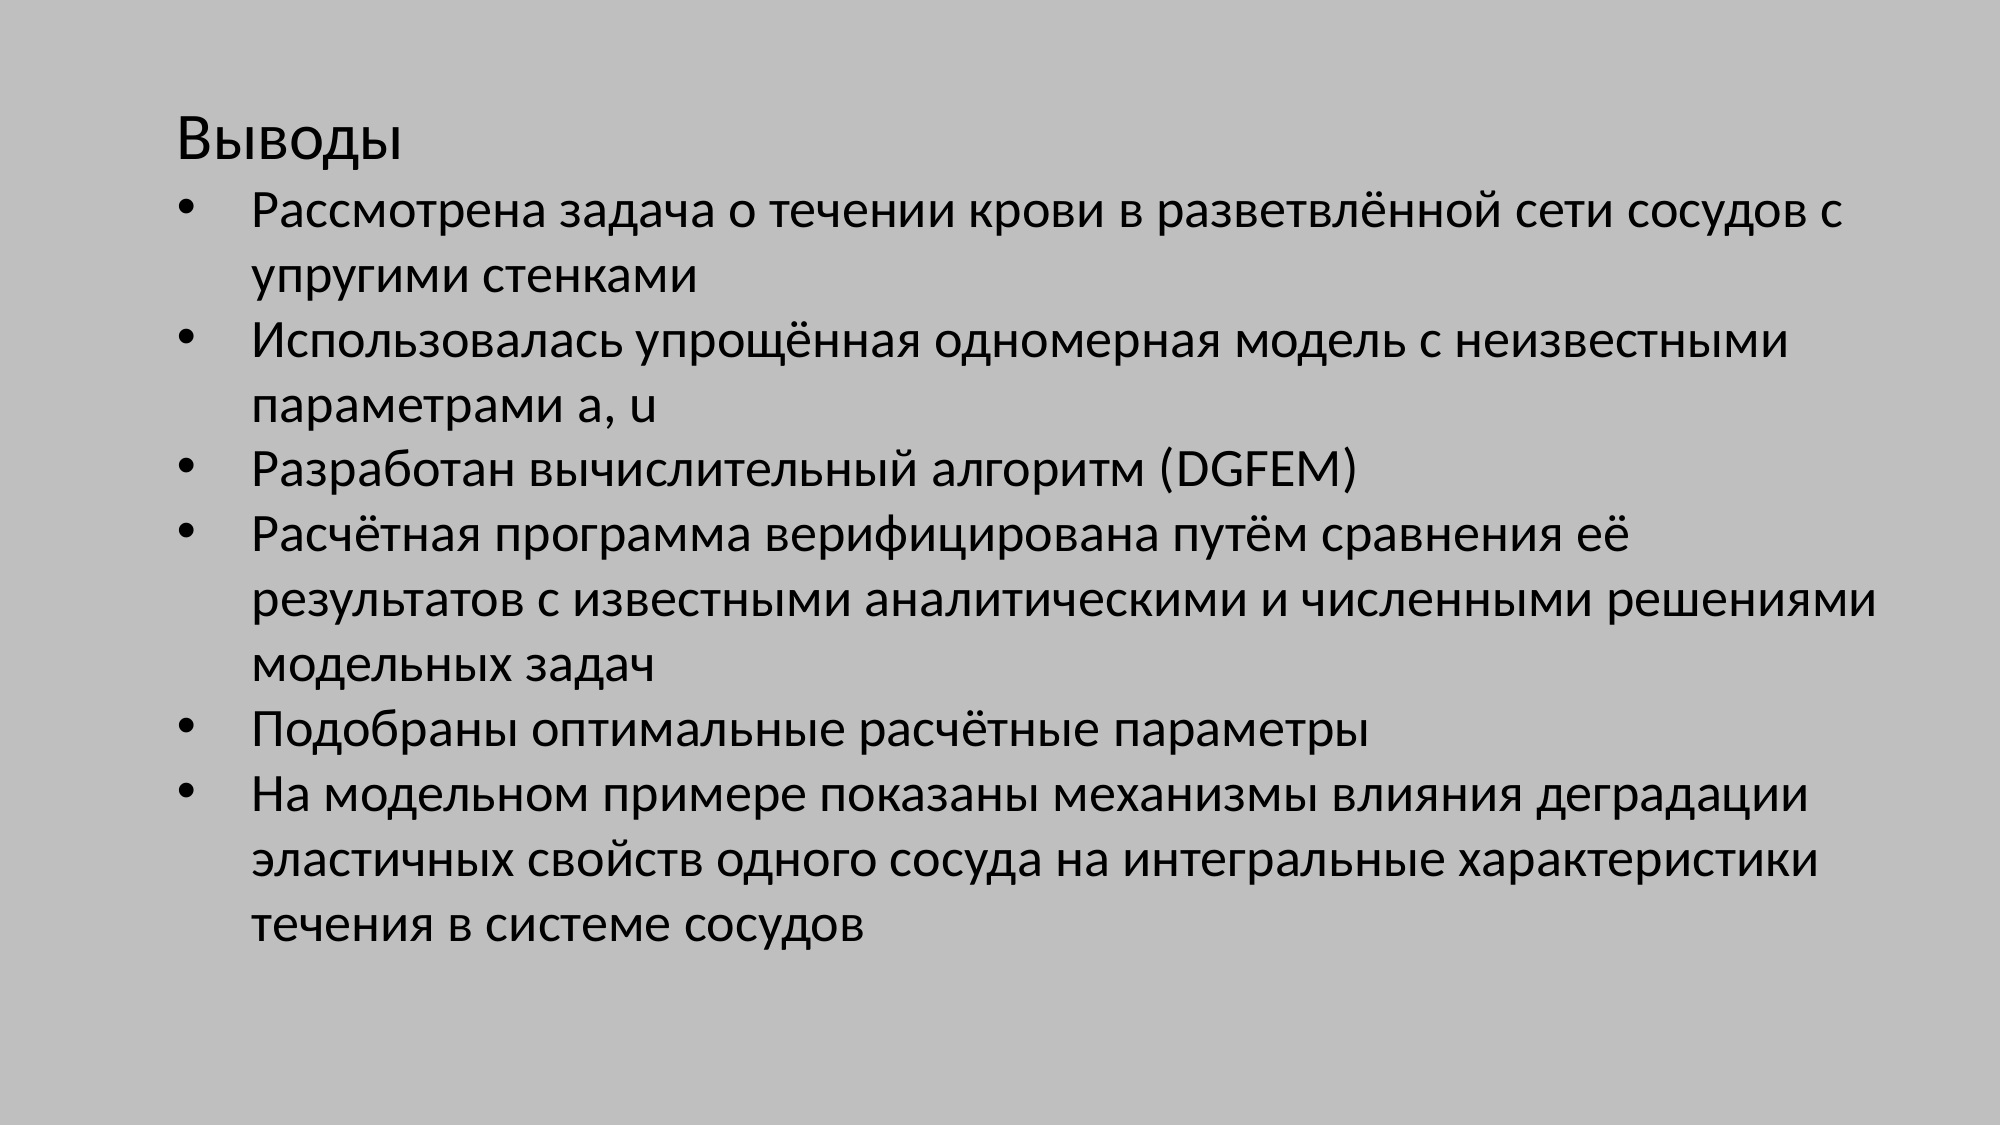

Выводы
Рассмотрена задача о течении крови в разветвлённой сети сосудов с упругими стенками
Использовалась упрощённая одномерная модель с неизвестными параметрами a, u
Разработан вычислительный алгоритм (DGFEM)
Расчётная программа верифицирована путём сравнения её результатов с известными аналитическими и численными решениями модельных задач
Подобраны оптимальные расчётные параметры
На модельном примере показаны механизмы влияния деградации эластичных свойств одного сосуда на интегральные характеристики течения в системе сосудов